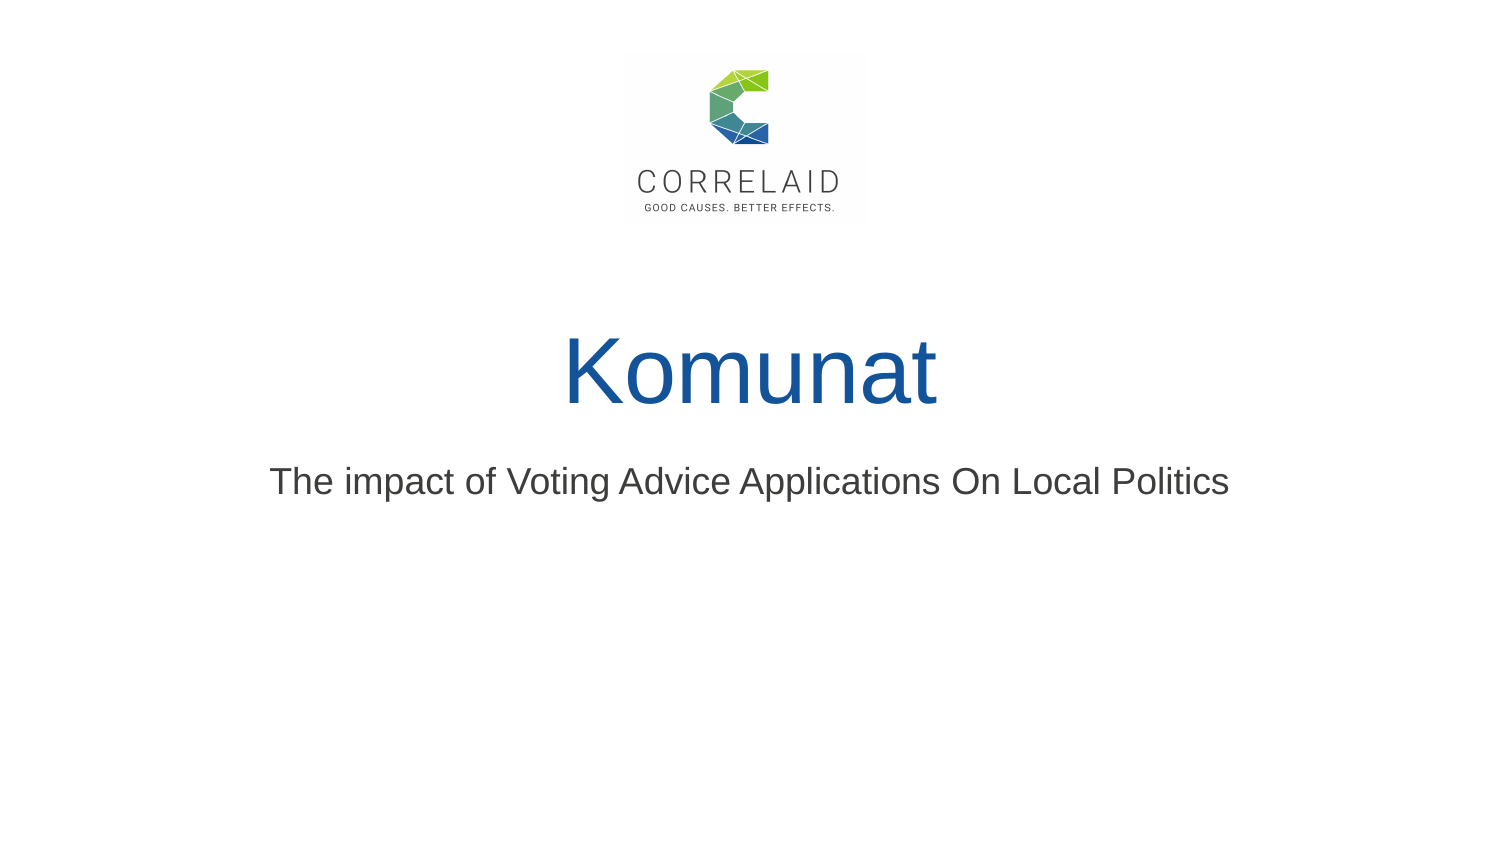

# Komunat
The impact of Voting Advice Applications On Local Politics